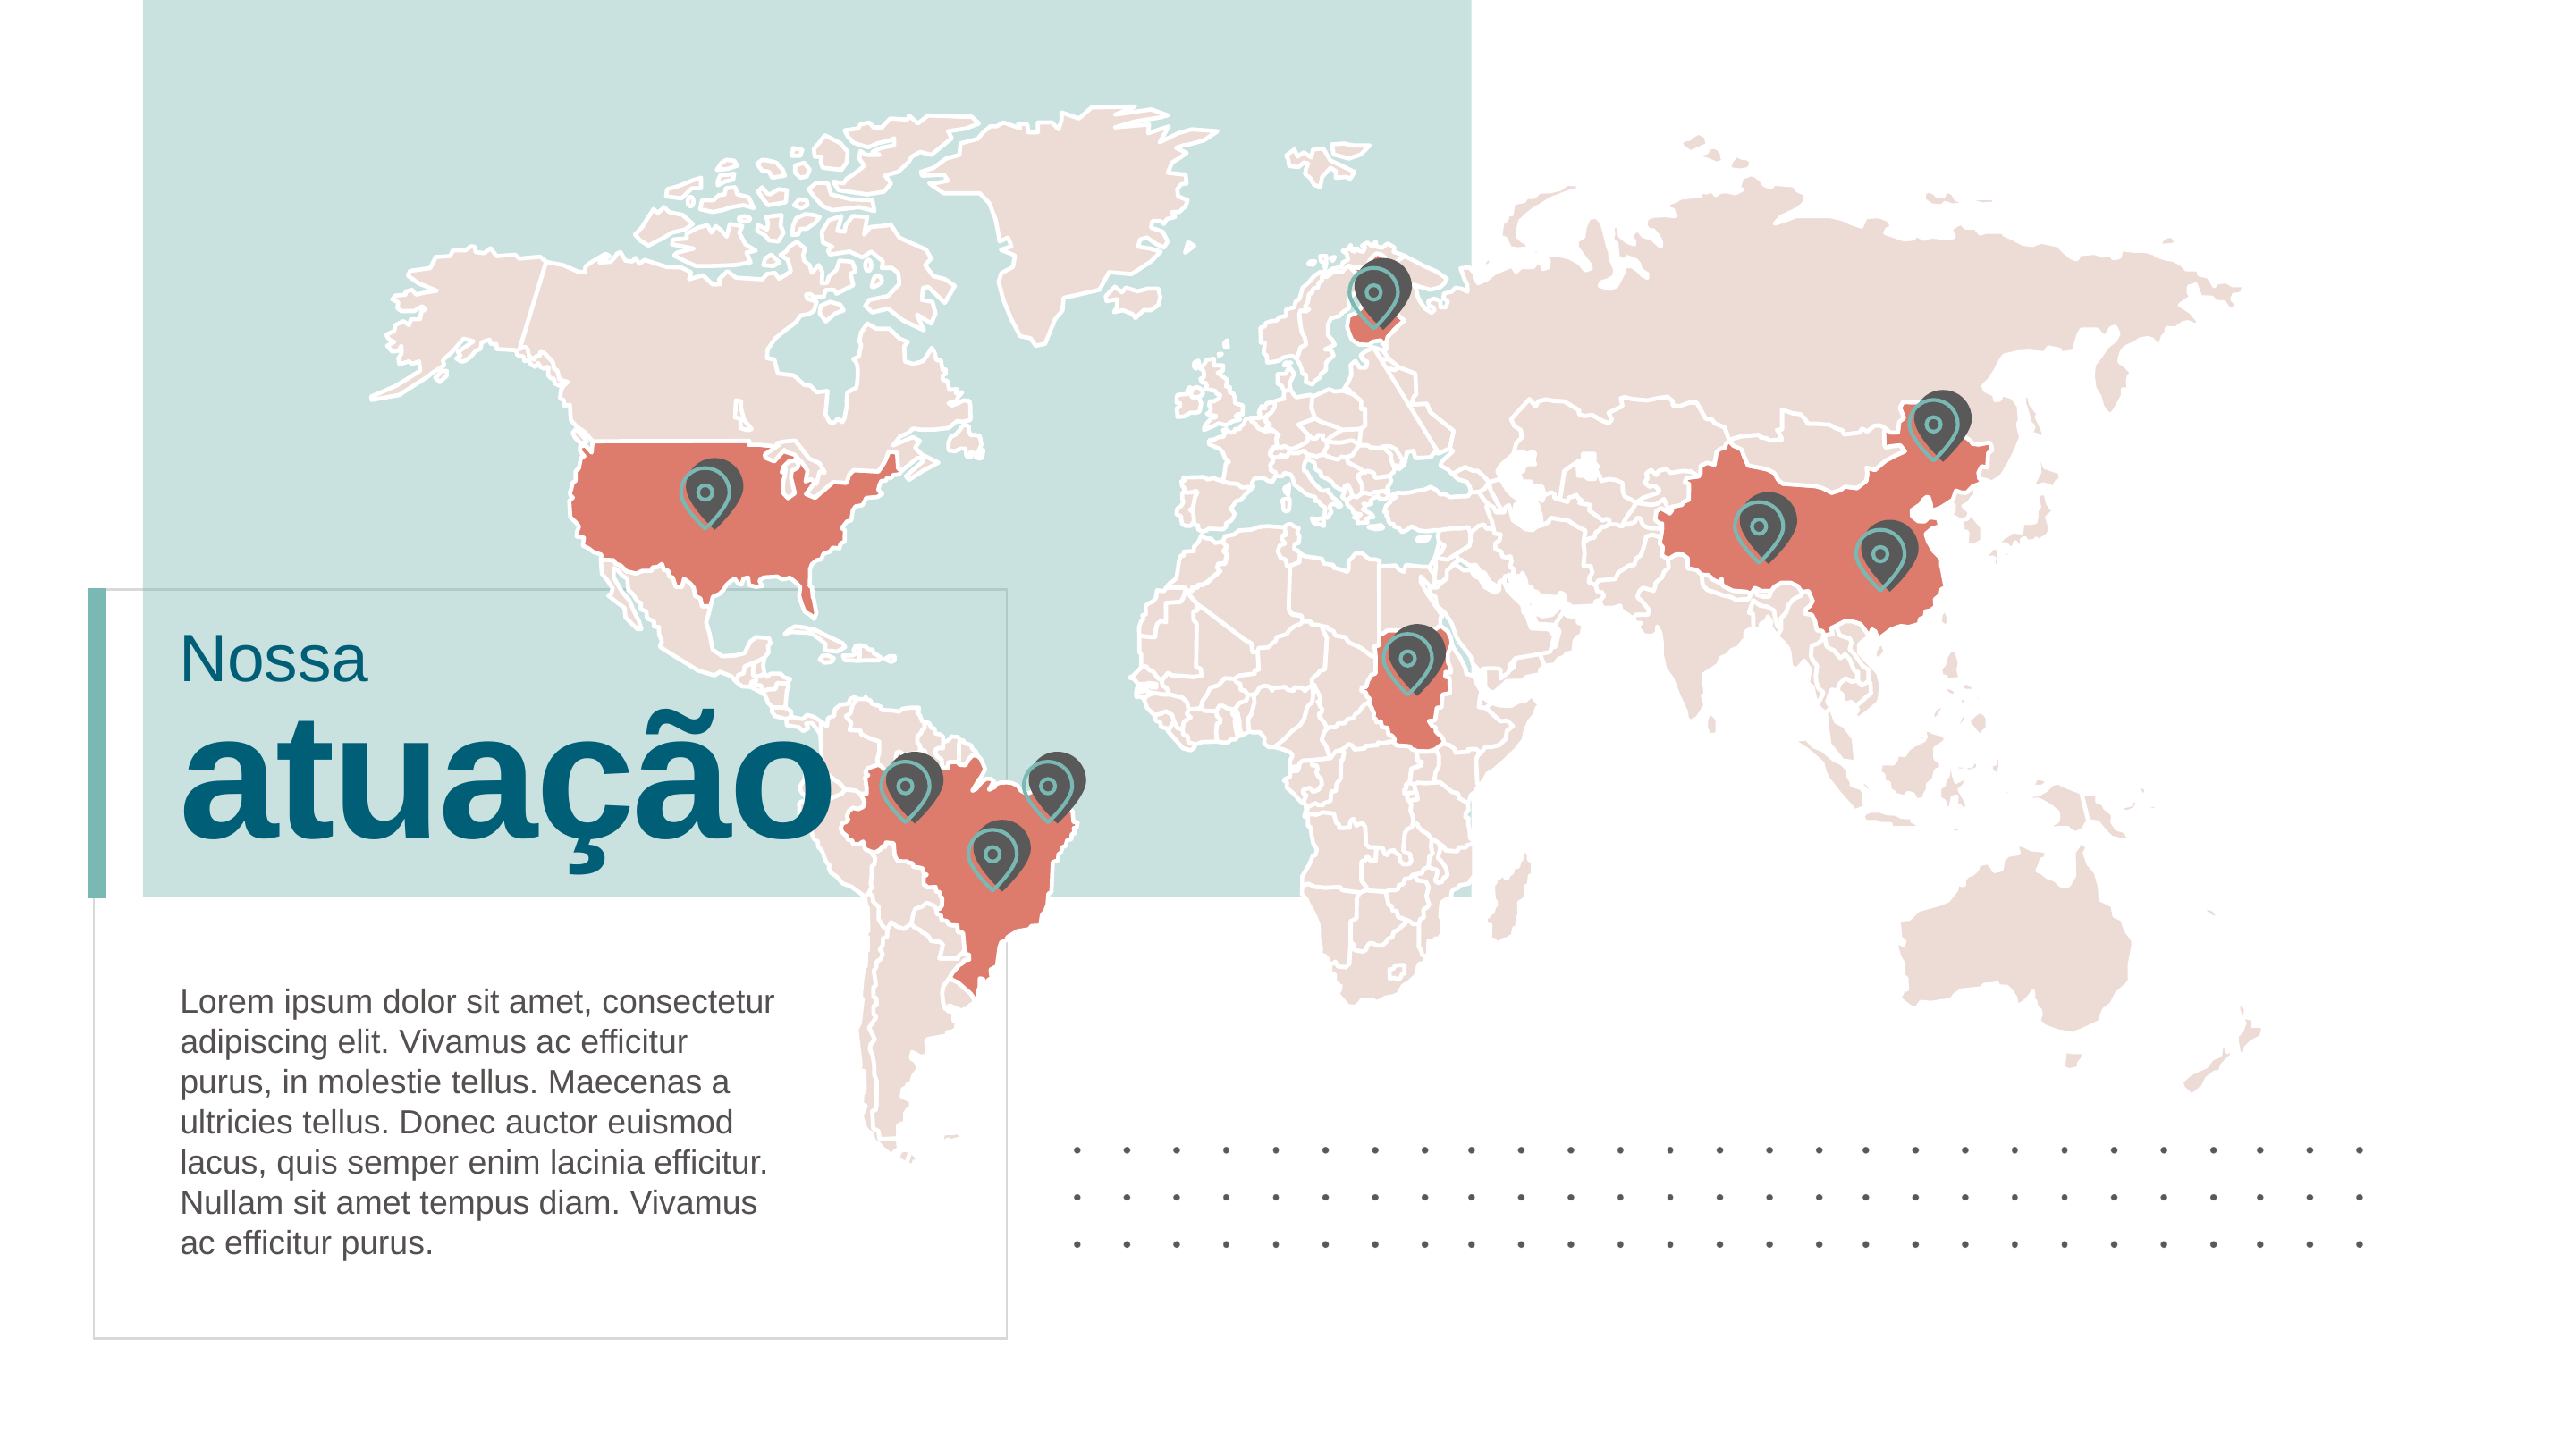

Nossa

atuação

Lorem ipsum dolor sit amet, consectetur adipiscing elit. Vivamus ac efficitur purus, in molestie tellus. Maecenas a ultricies tellus. Donec auctor euismod lacus, quis semper enim lacinia efficitur. Nullam sit amet tempus diam. Vivamus ac efficitur purus.